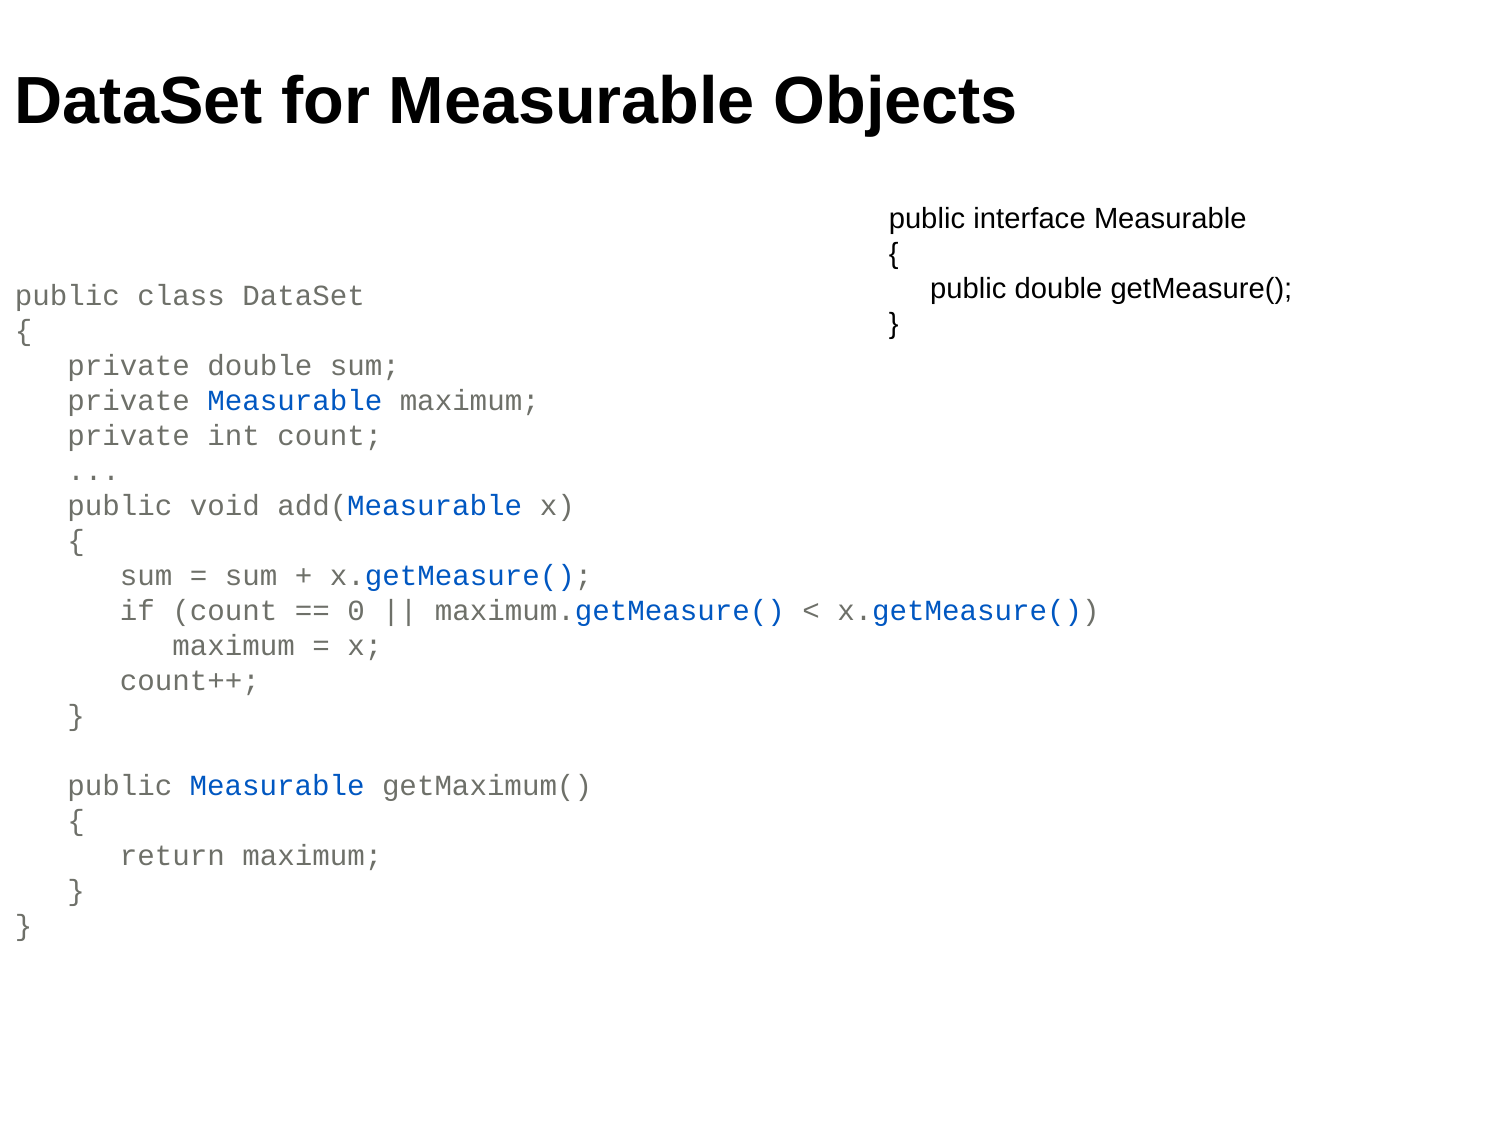

DataSet for Measurable Objects
public class DataSet
{
   private double sum;
   private Measurable maximum;
   private int count;
   ...
   public void add(Measurable x)
   {
      sum = sum + x.getMeasure();
      if (count == 0 || maximum.getMeasure() < x.getMeasure())
         maximum = x;
      count++;
   }
   public Measurable getMaximum()
   {
      return maximum;
   }
}
public interface Measurable
{
     public double getMeasure();
}